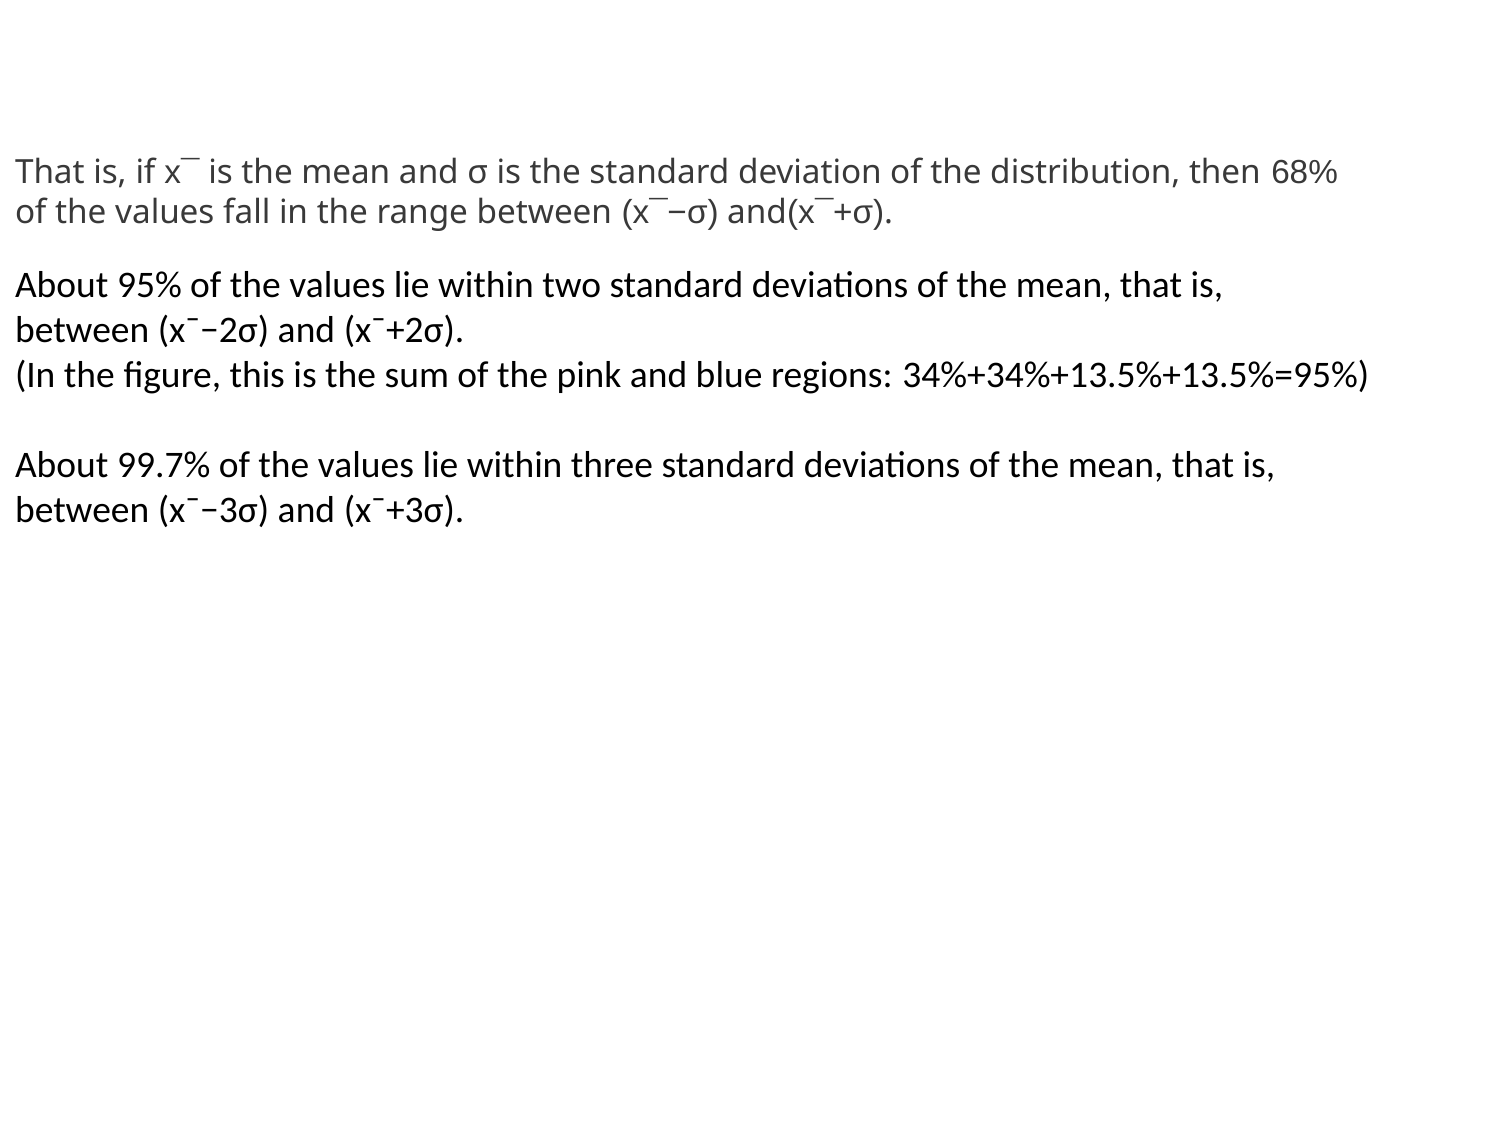

That is, if x¯ is the mean and σ is the standard deviation of the distribution, then 68%
of the values fall in the range between (x¯−σ) and(x¯+σ).

About 95% of the values lie within two standard deviations of the mean, that is, between (x¯−2σ) and (x¯+2σ).
(In the figure, this is the sum of the pink and blue regions: 34%+34%+13.5%+13.5%=95%)

About 99.7% of the values lie within three standard deviations of the mean, that is, between (x¯−3σ) and (x¯+3σ).